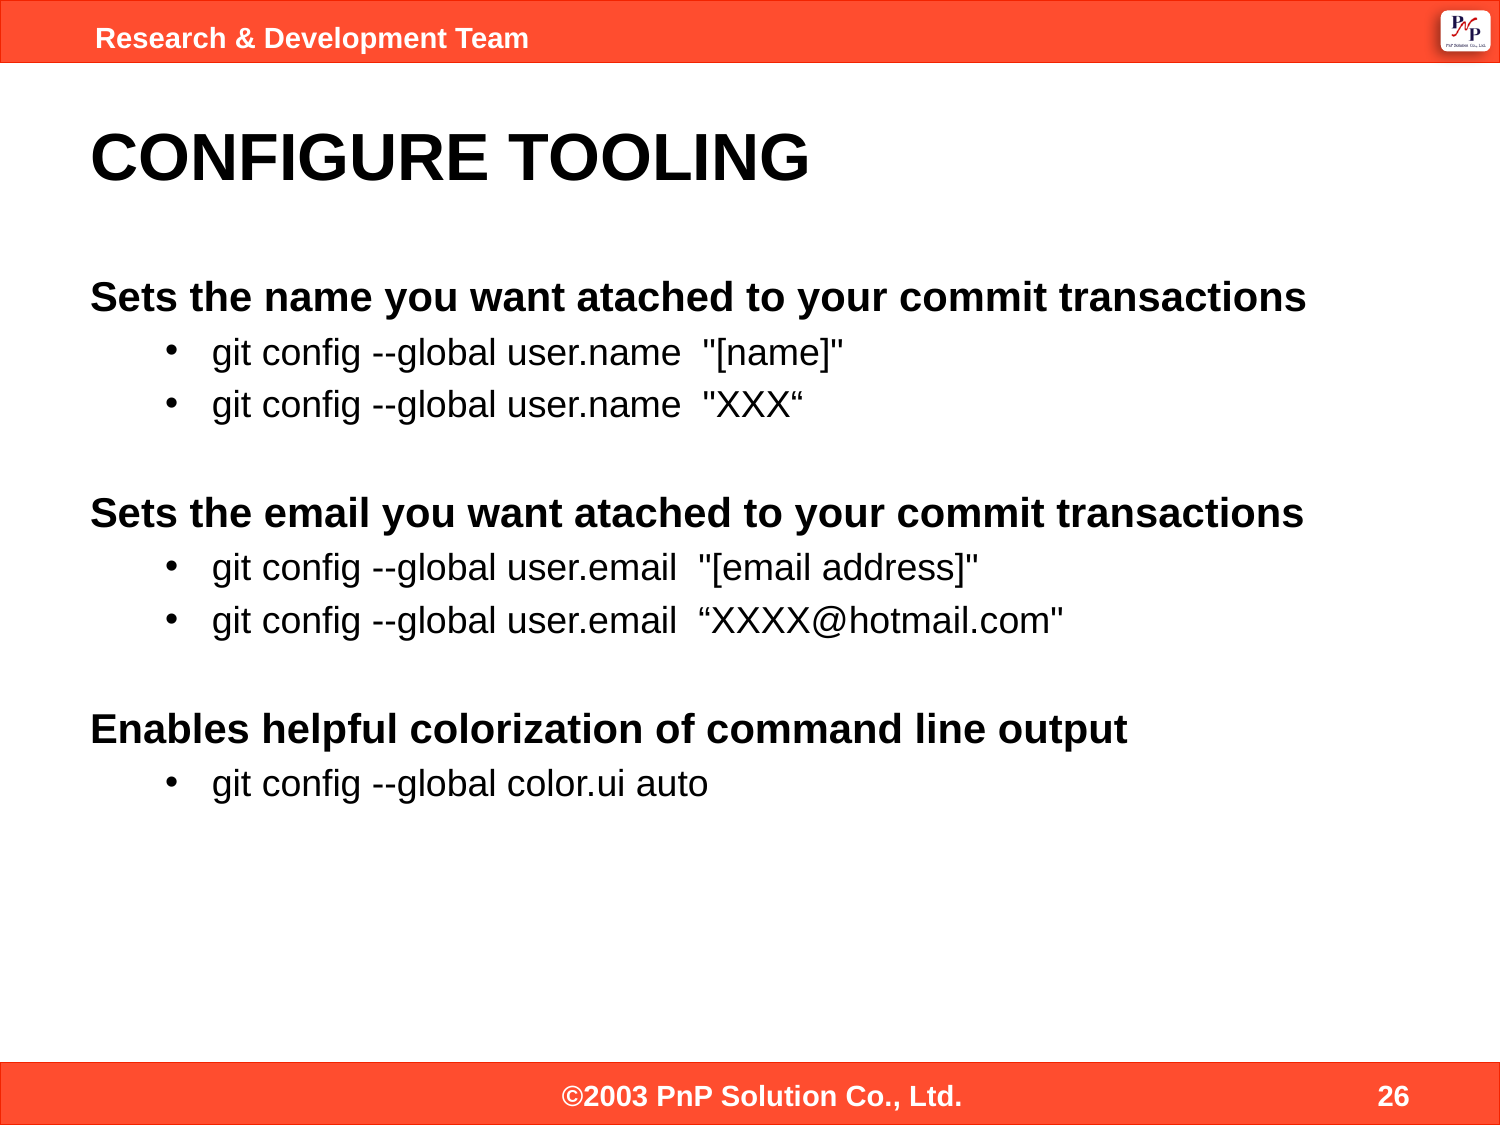

# CONFIGURE TOOLING
Sets the name you want atached to your commit transactions
git config --global user.name  "[name]"
git config --global user.name  "XXX“

Sets the email you want atached to your commit transactions
git config --global user.email  "[email address]"
git config --global user.email  “XXXX@hotmail.com"

Enables helpful colorization of command line output
git config --global color.ui auto

©2003 PnP Solution Co., Ltd.
26